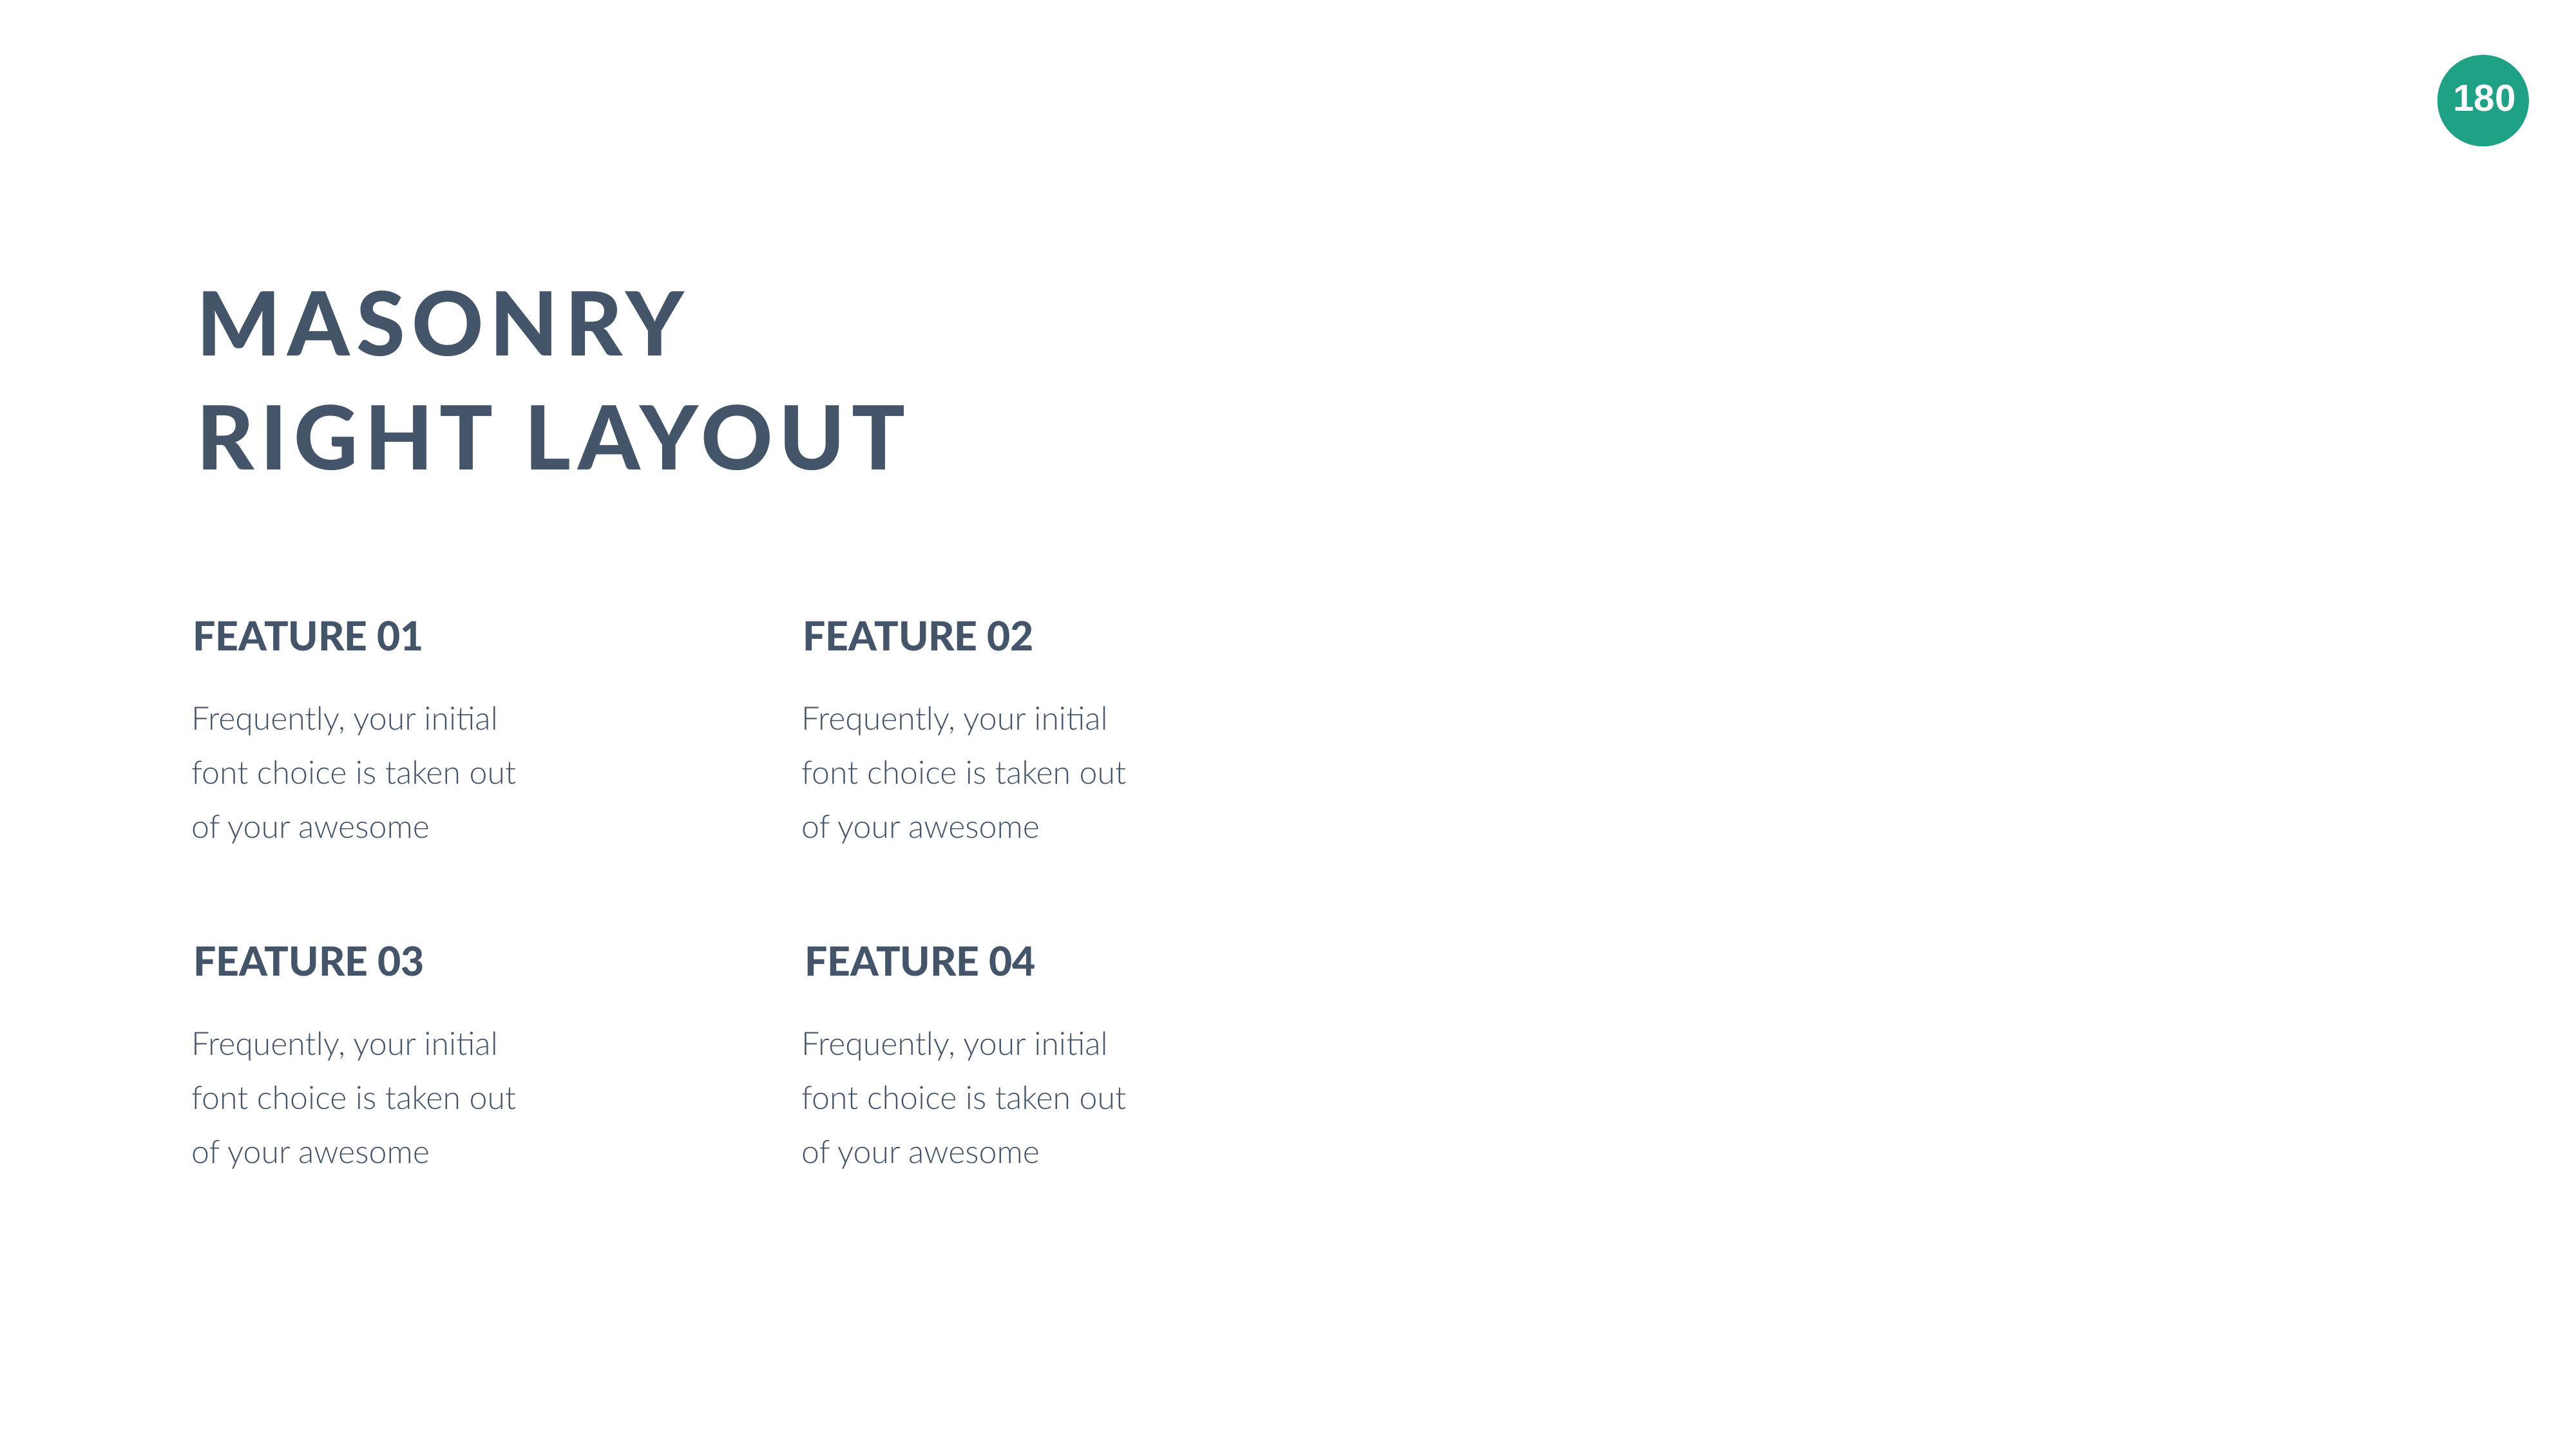

MASONRY
RIGHT LAYOUT
FEATURE 01
FEATURE 02
Frequently, your initial font choice is taken out of your awesome
Frequently, your initial font choice is taken out of your awesome

FEATURE 03
FEATURE 04
Frequently, your initial font choice is taken out of your awesome
Frequently, your initial font choice is taken out of your awesome